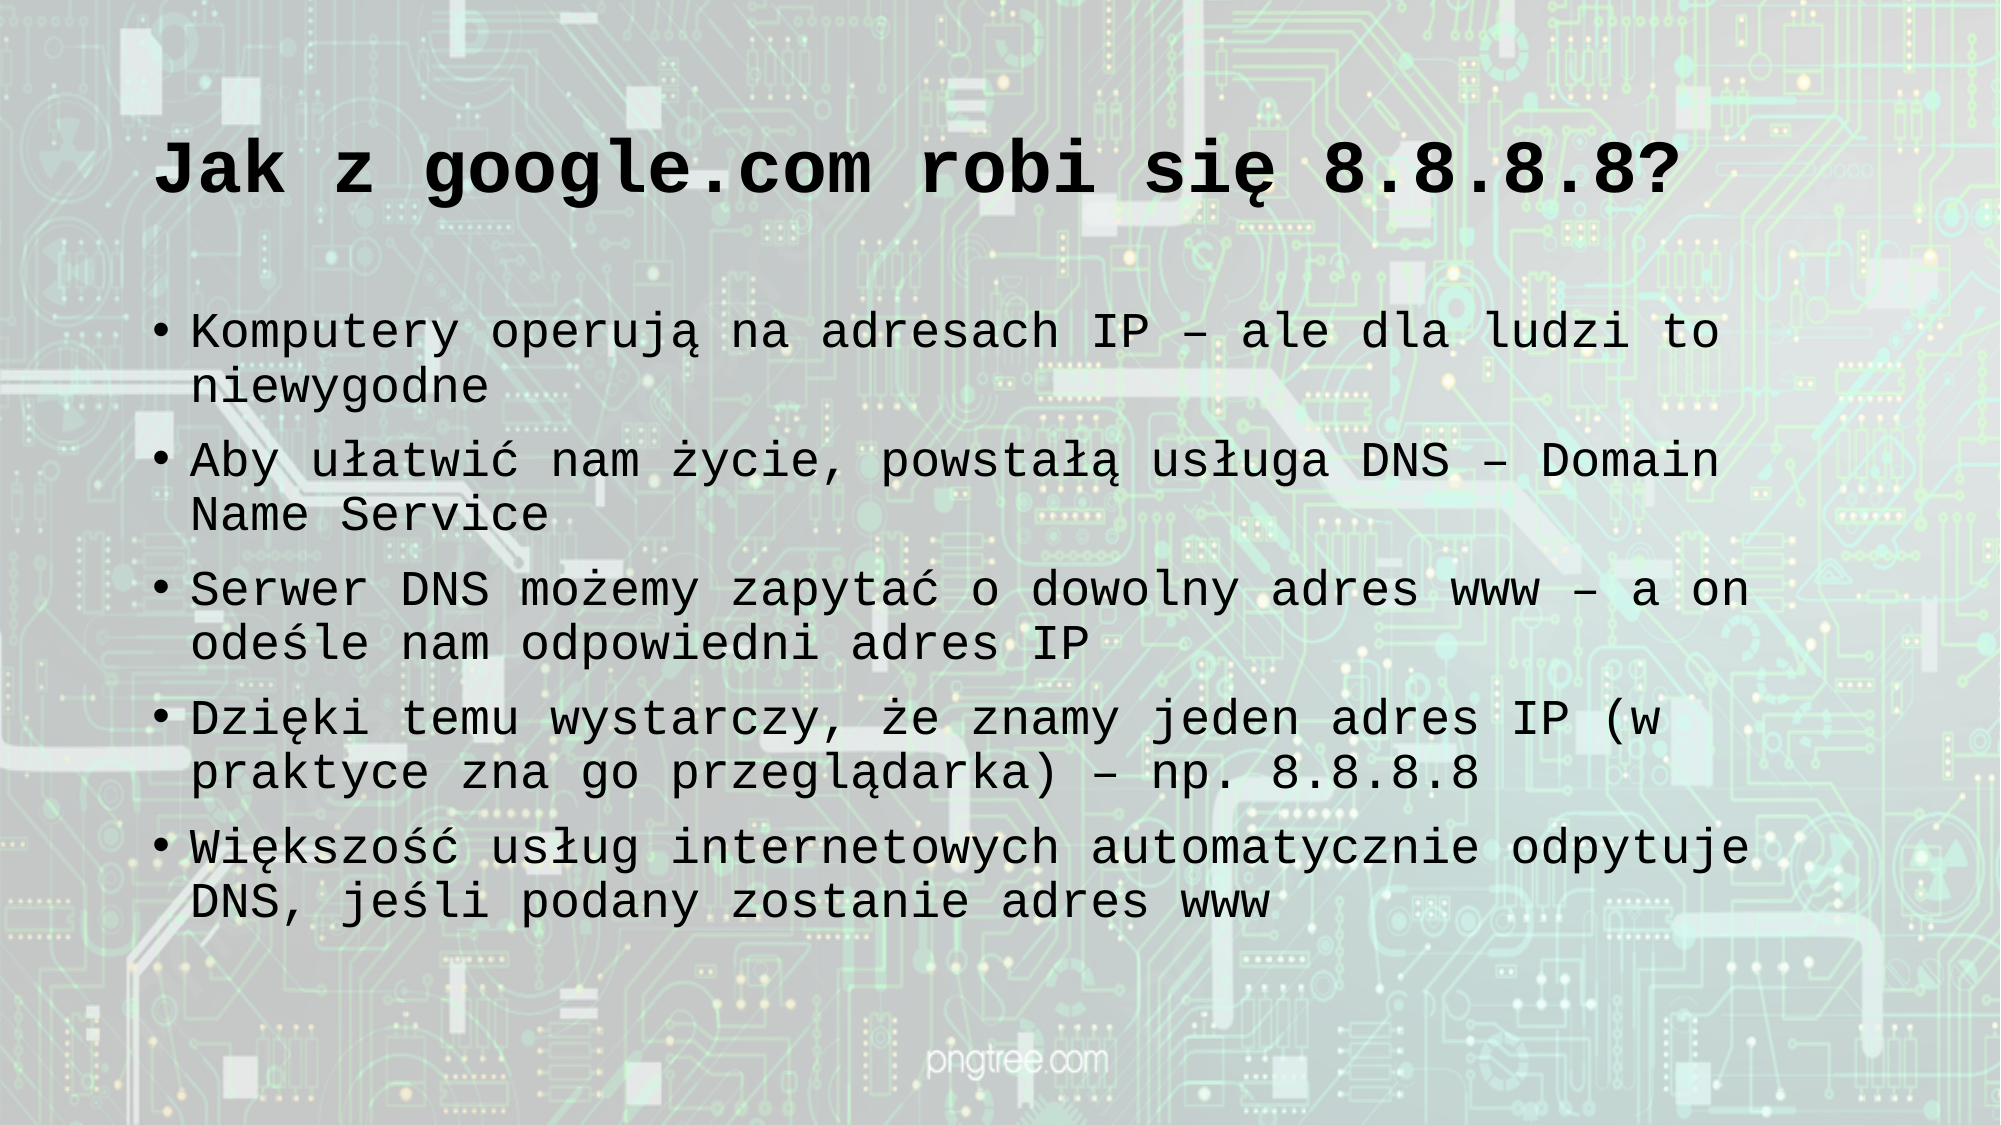

# Jak z google.com robi się 8.8.8.8?
Komputery operują na adresach IP – ale dla ludzi to niewygodne
Aby ułatwić nam życie, powstałą usługa DNS – Domain Name Service
Serwer DNS możemy zapytać o dowolny adres www – a on odeśle nam odpowiedni adres IP
Dzięki temu wystarczy, że znamy jeden adres IP (w praktyce zna go przeglądarka) – np. 8.8.8.8
Większość usług internetowych automatycznie odpytuje DNS, jeśli podany zostanie adres www